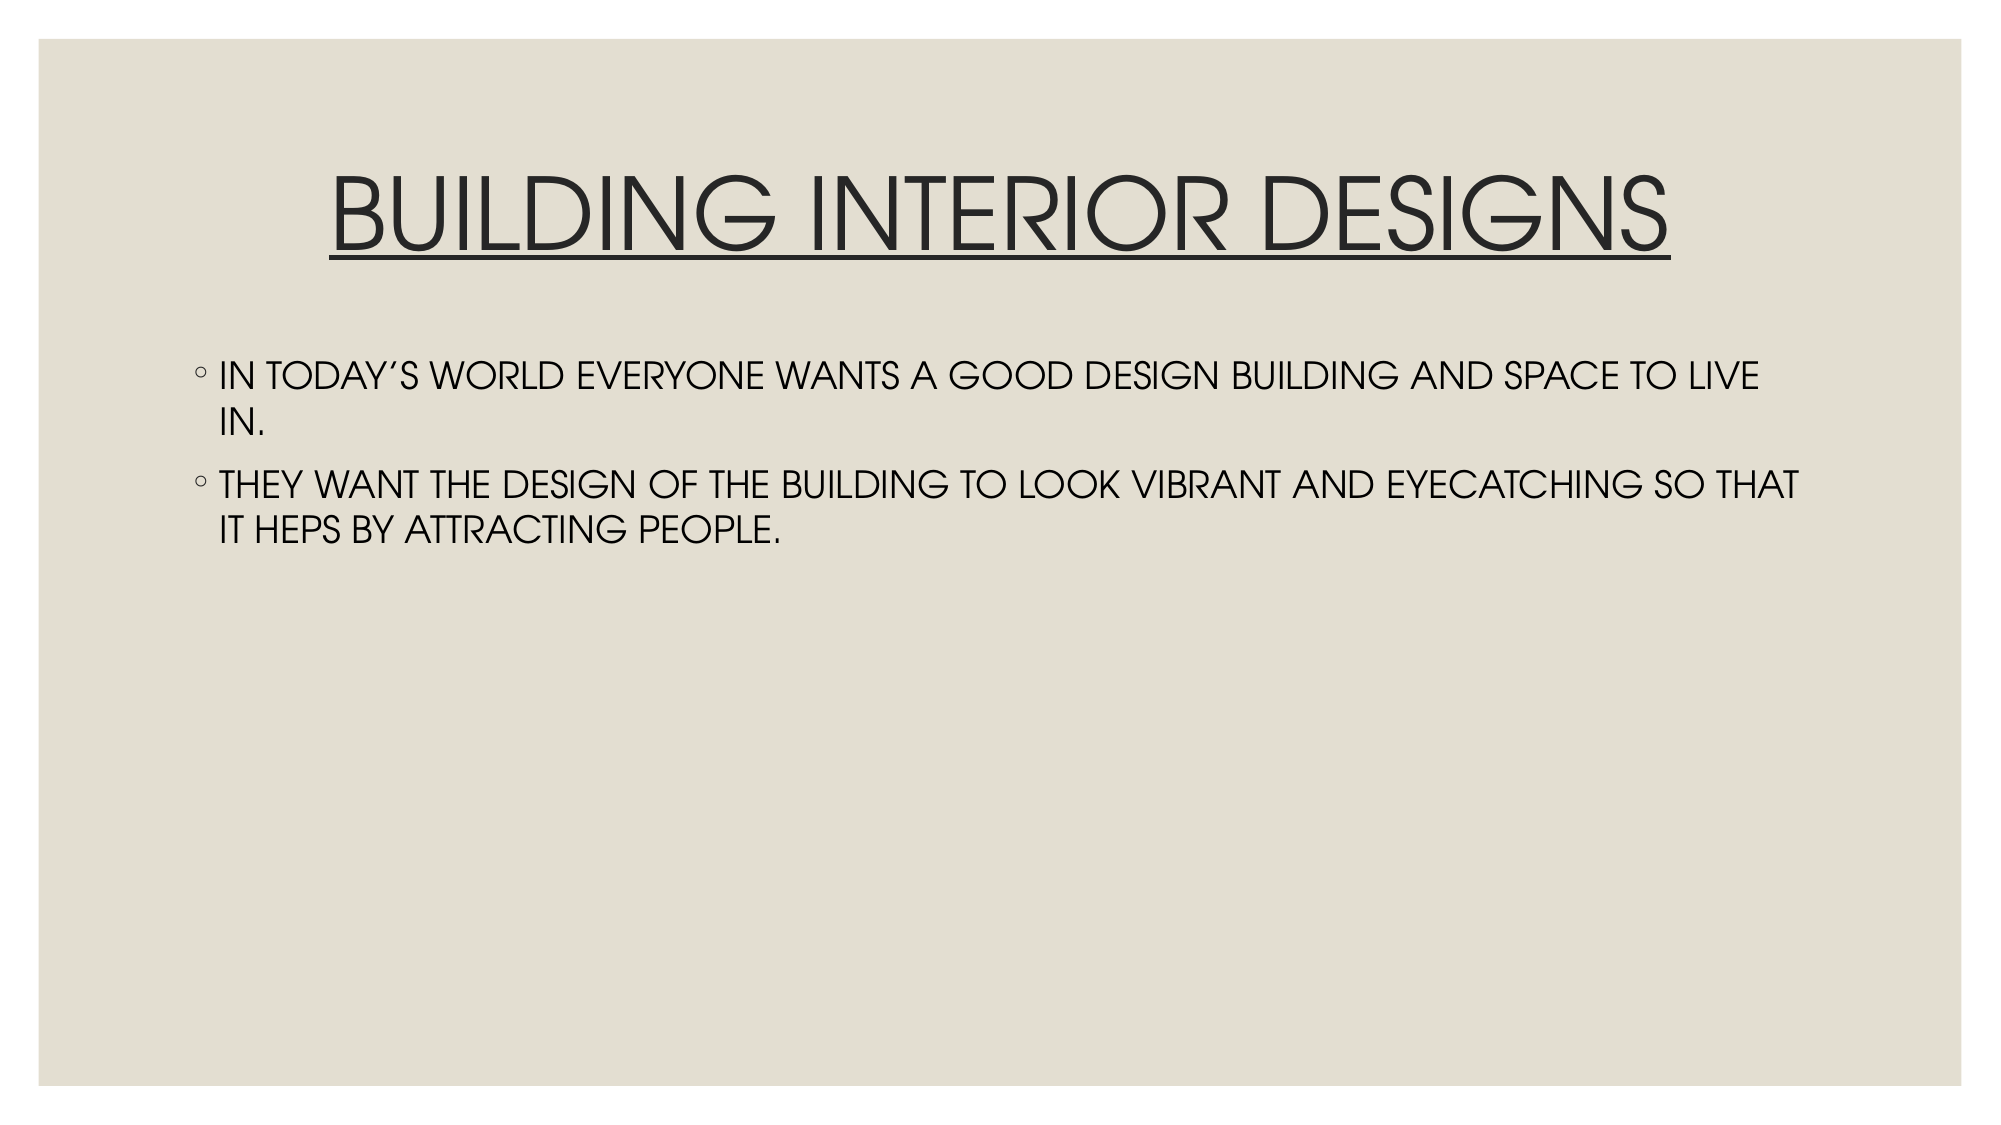

# BUILDING INTERIOR DESIGNS
IN TODAY’S WORLD EVERYONE WANTS A GOOD DESIGN BUILDING AND SPACE TO LIVE IN.
THEY WANT THE DESIGN OF THE BUILDING TO LOOK VIBRANT AND EYECATCHING SO THAT IT HEPS BY ATTRACTING PEOPLE.